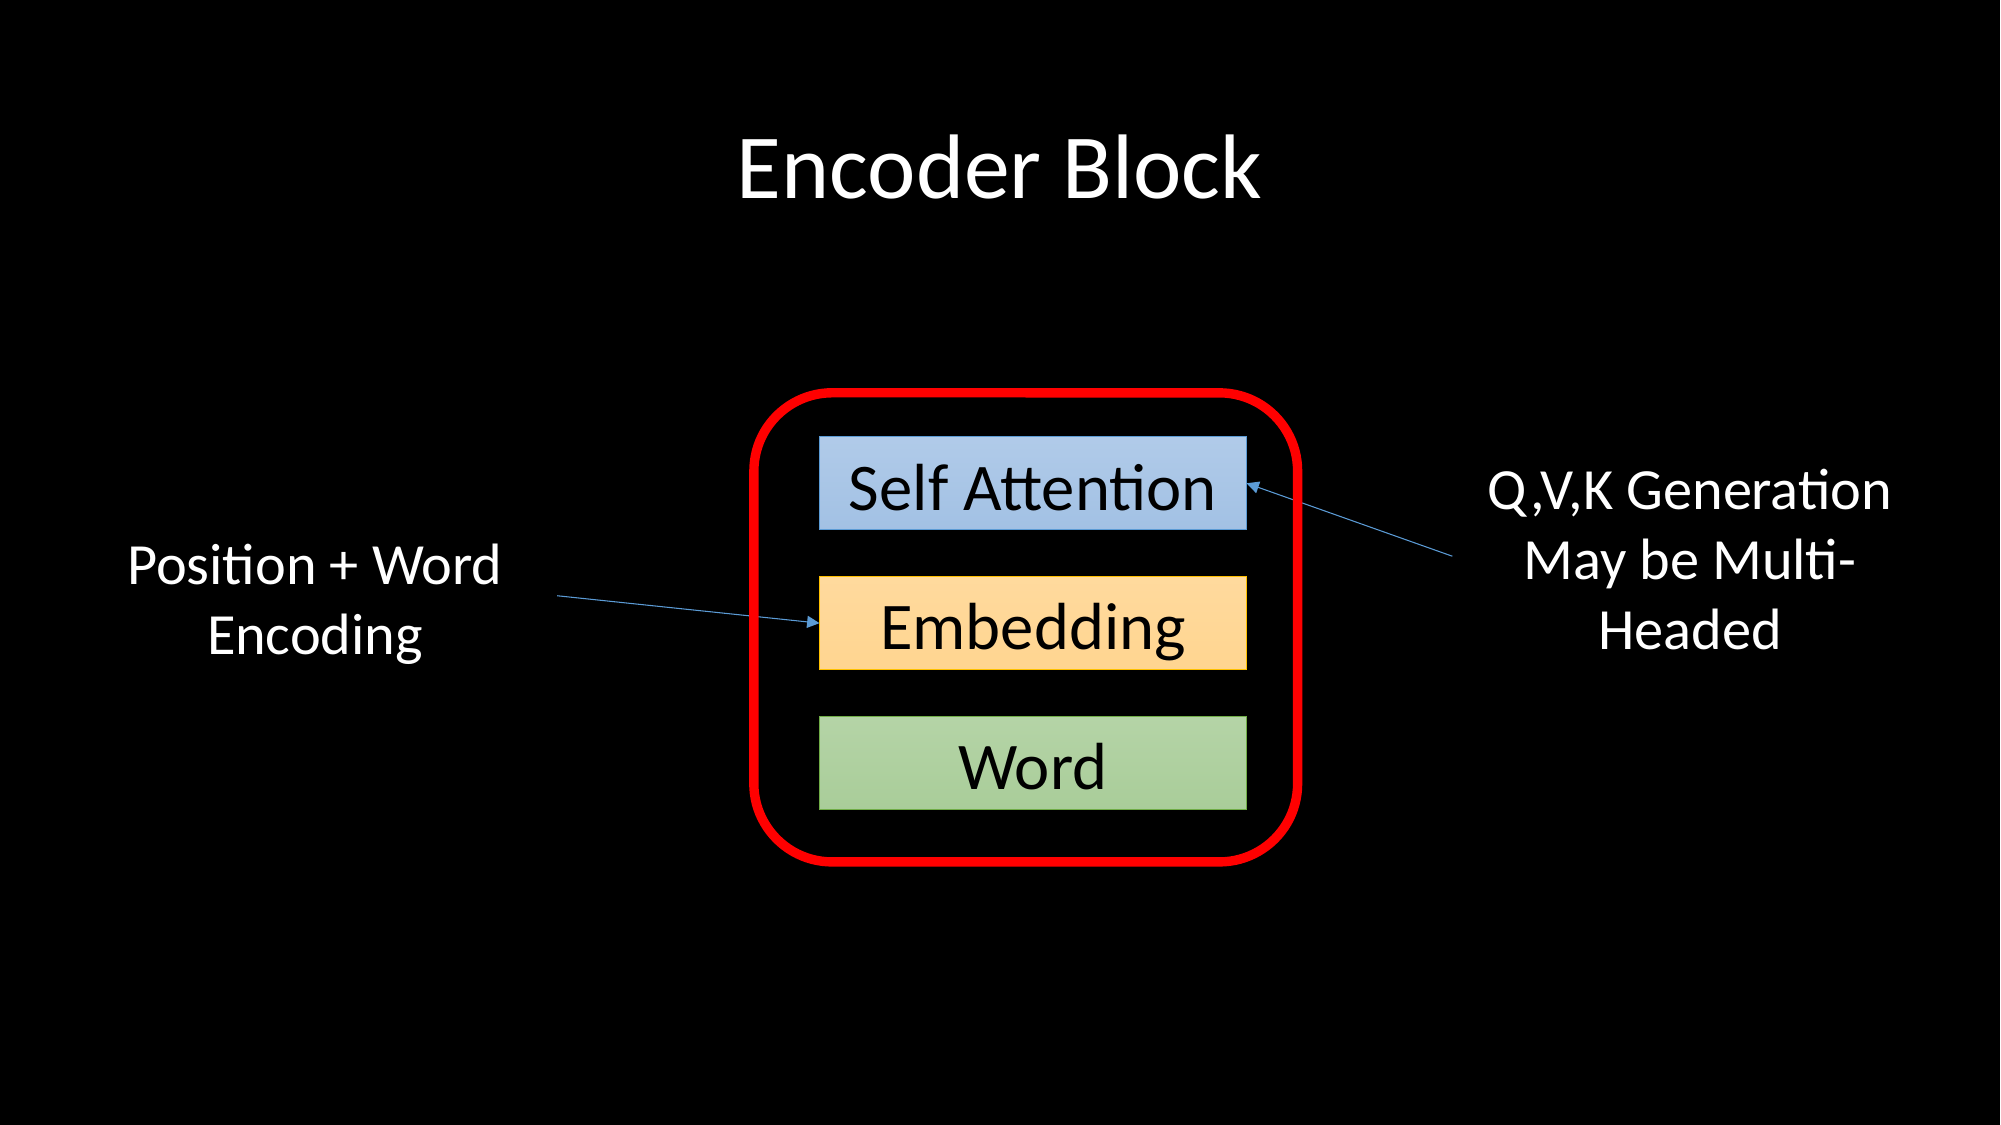

# Encoder Block

Self Attention
Q,V,K Generation
May be Multi-Headed
Position + Word Encoding
Embedding
Word